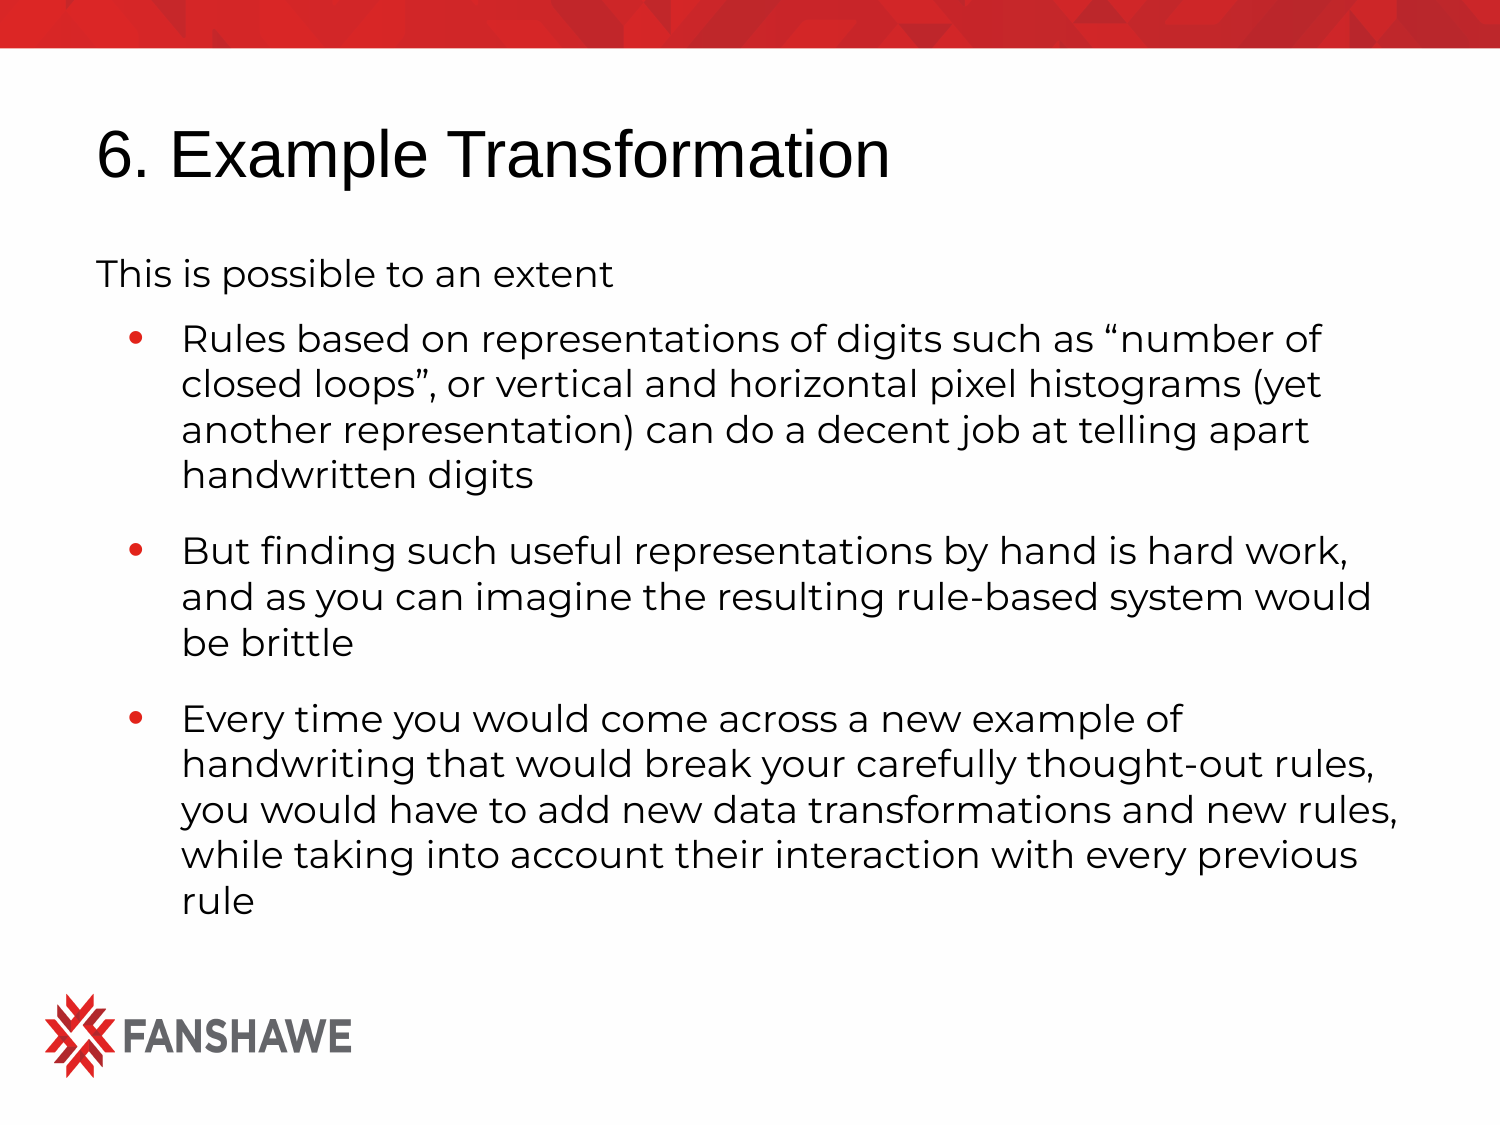

# 6. Example Transformation
This is possible to an extent
Rules based on representations of digits such as “number of closed loops”, or vertical and horizontal pixel histograms (yet another representation) can do a decent job at telling apart handwritten digits
But finding such useful representations by hand is hard work, and as you can imagine the resulting rule-based system would be brittle
Every time you would come across a new example of handwriting that would break your carefully thought-out rules, you would have to add new data transformations and new rules, while taking into account their interaction with every previous rule